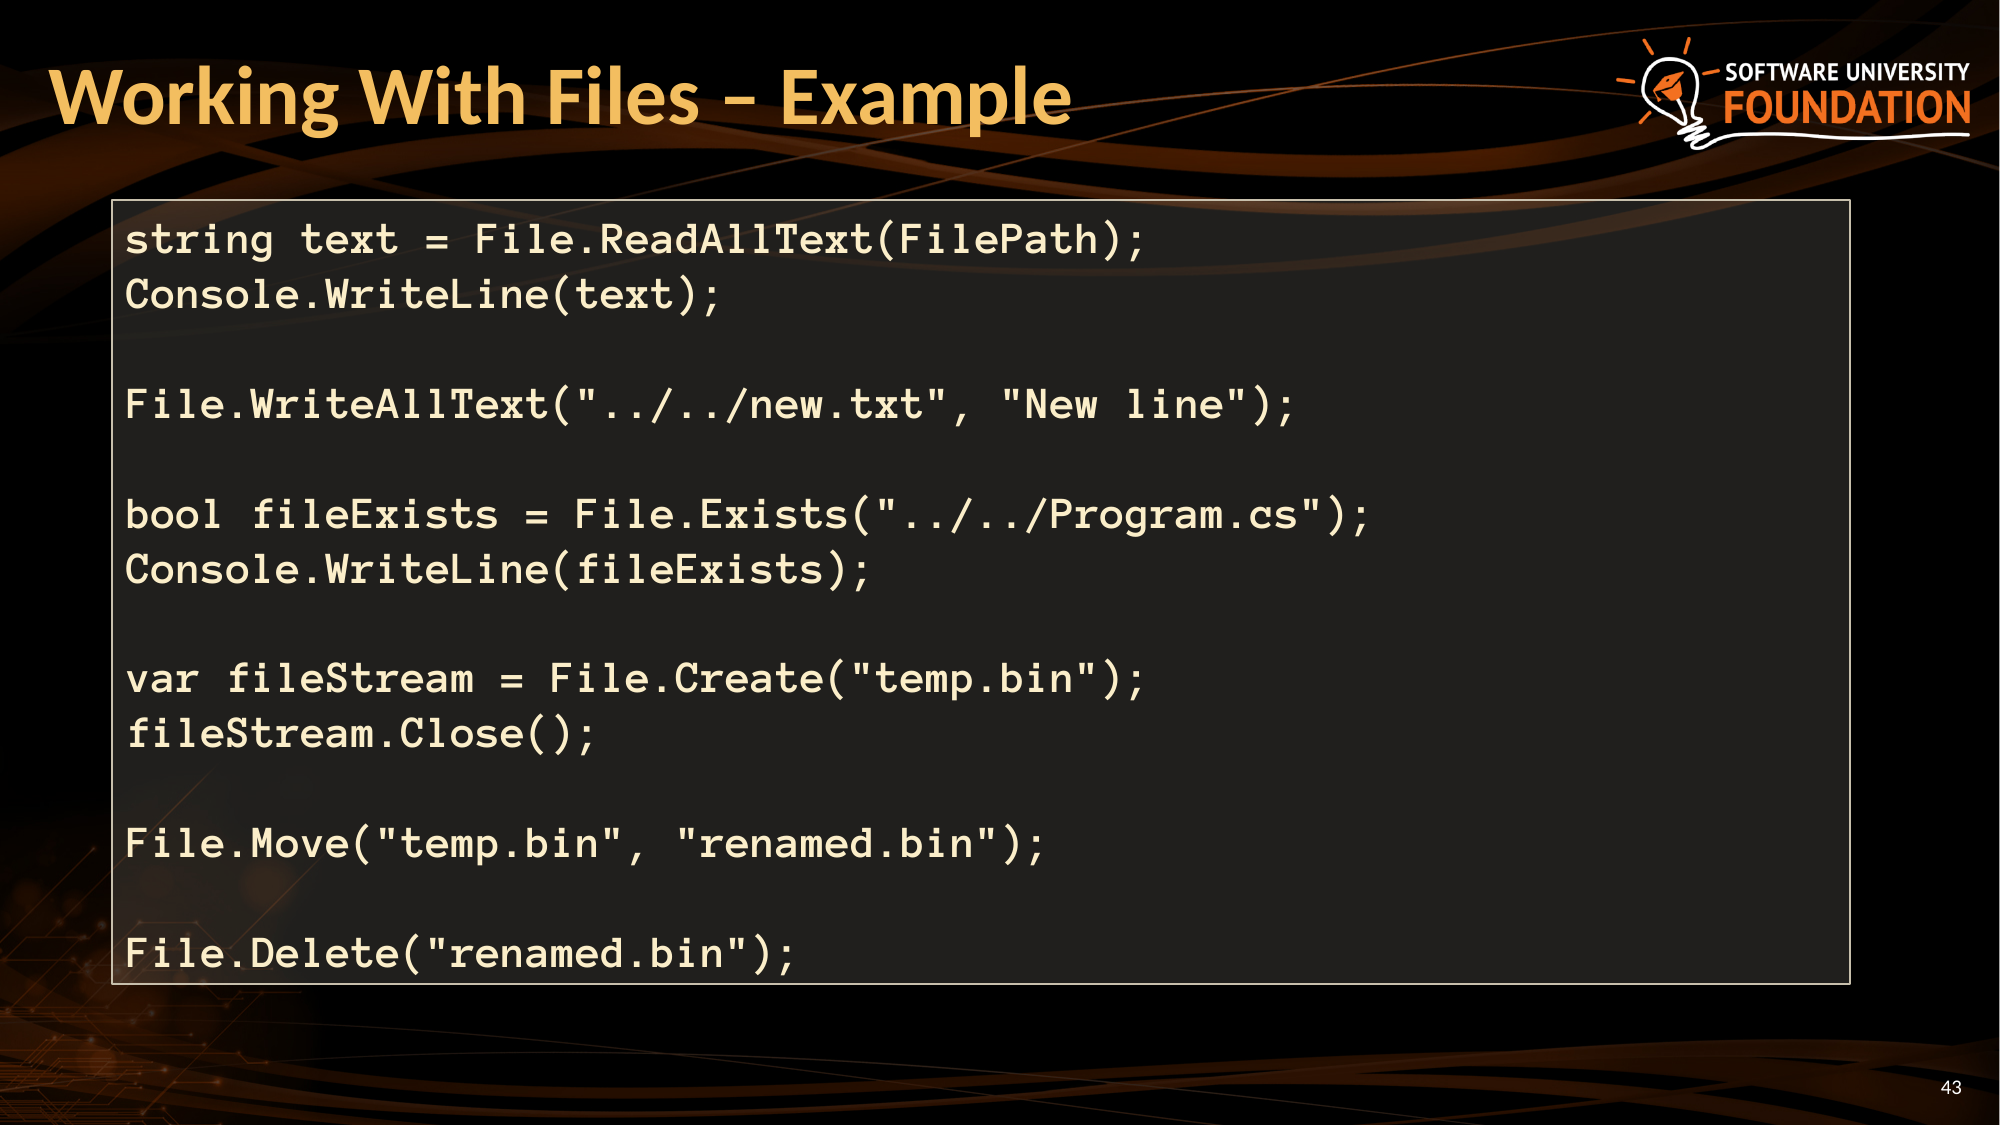

# Working With Files – Example
string text = File.ReadAllText(FilePath);
Console.WriteLine(text);

File.WriteAllText("../../new.txt", "New line");

bool fileExists = File.Exists("../../Program.cs");
Console.WriteLine(fileExists);

var fileStream = File.Create("temp.bin");
fileStream.Close();

File.Move("temp.bin", "renamed.bin");

File.Delete("renamed.bin");
43